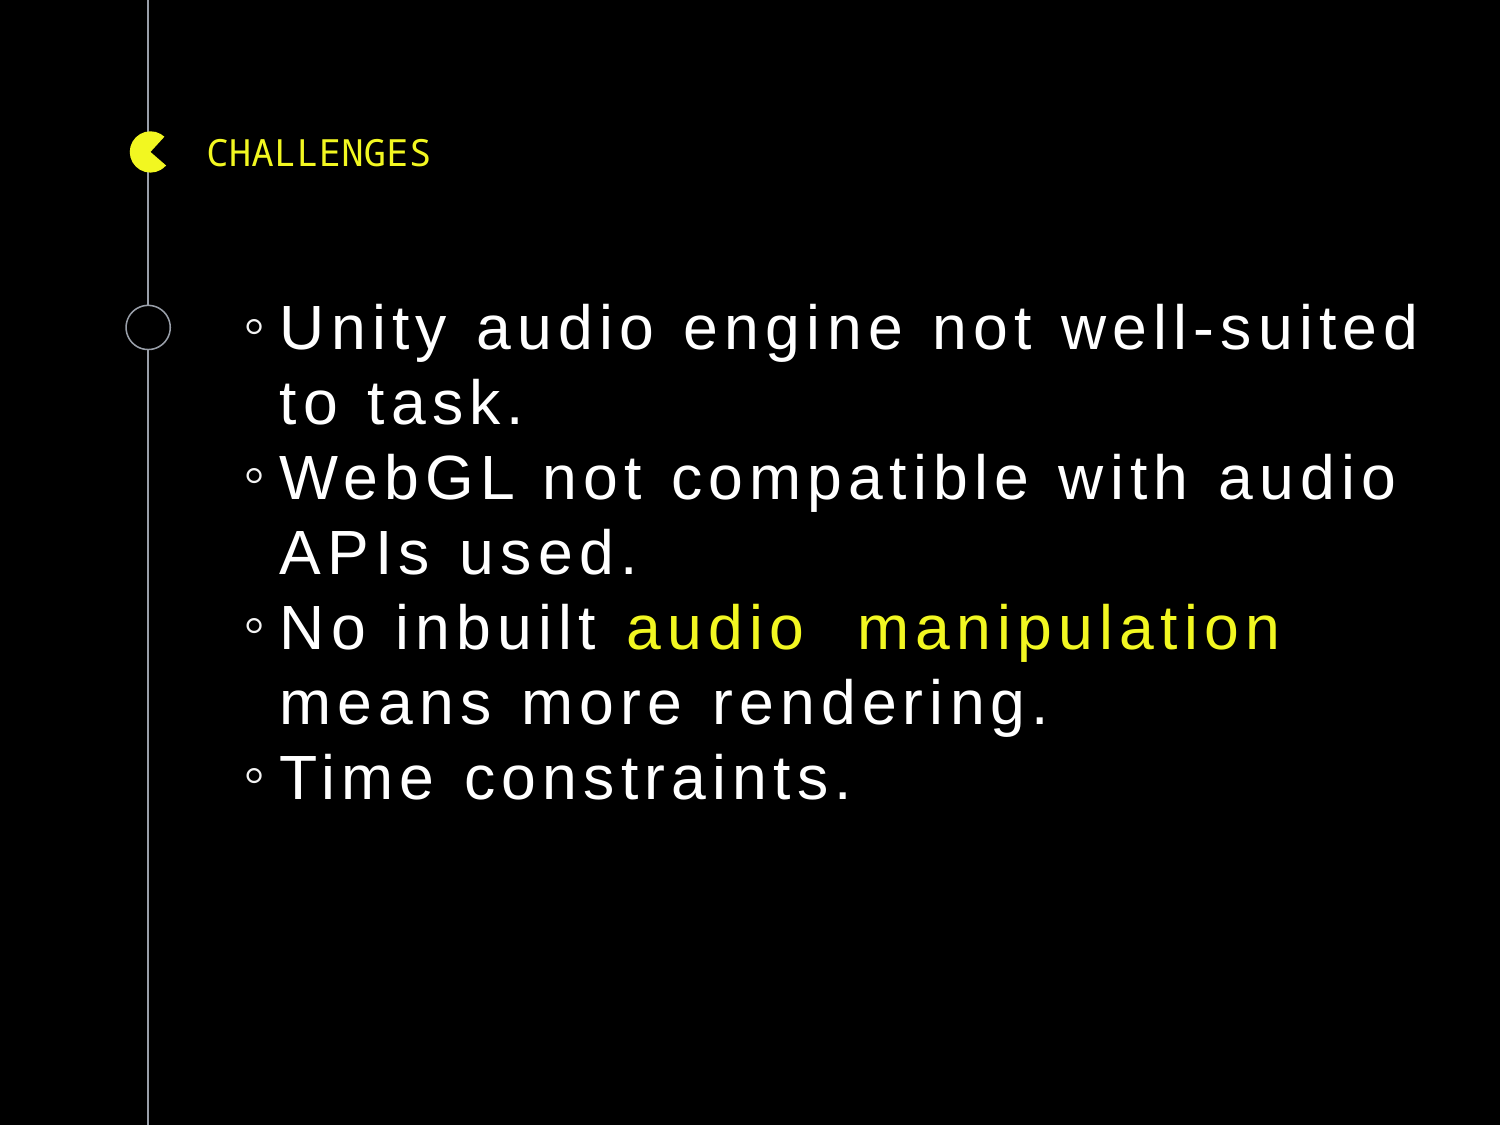

# CHALLENGES
Unity audio engine not well-suited to task.
WebGL not compatible with audio APIs used.
No inbuilt audio  manipulation means more rendering.
Time constraints.